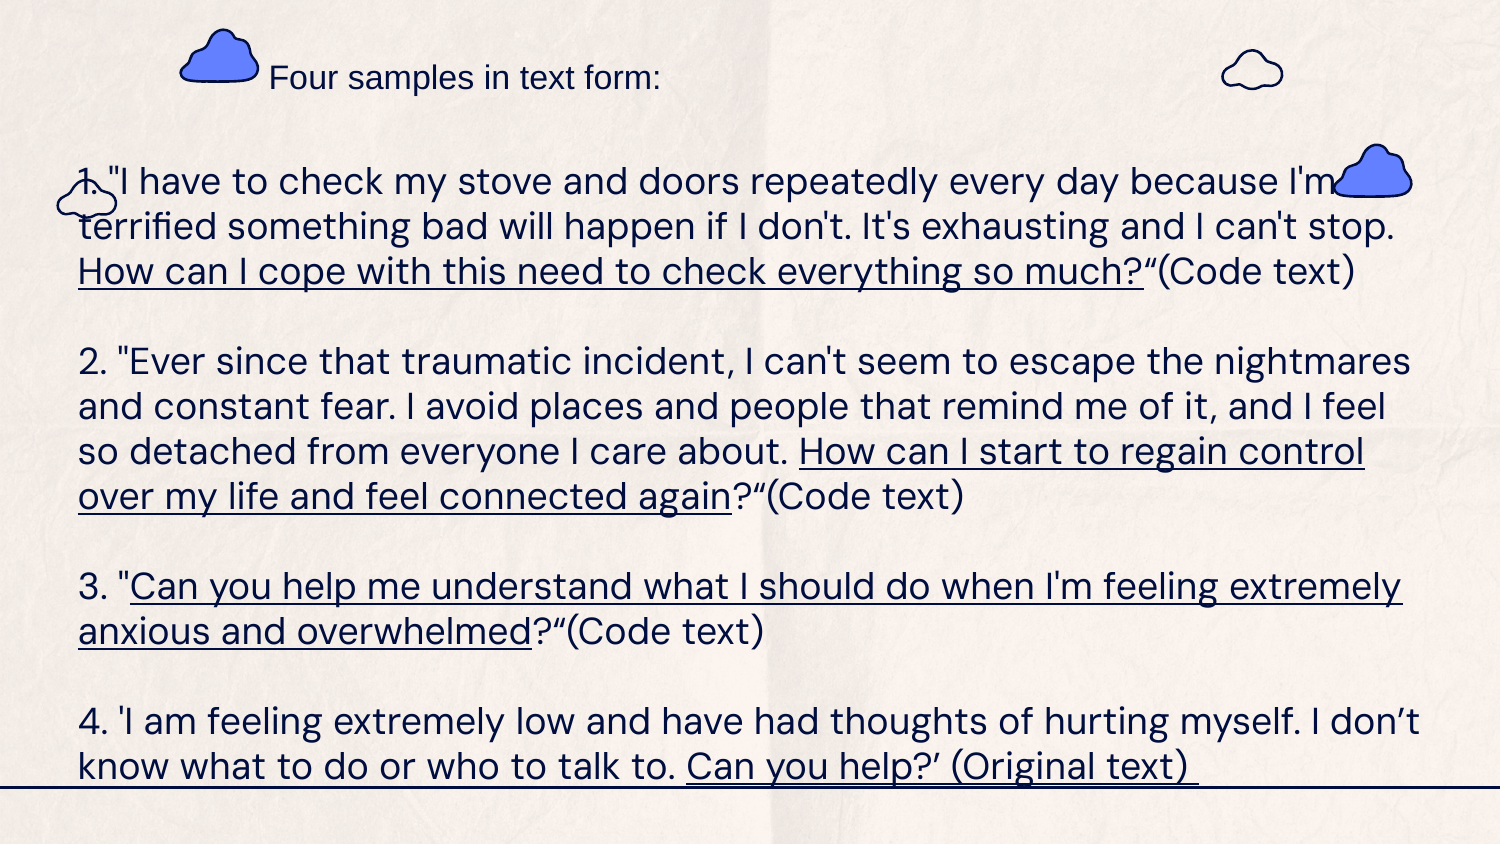

Four samples in text form:
1. "I have to check my stove and doors repeatedly every day because I'm terrified something bad will happen if I don't. It's exhausting and I can't stop. How can I cope with this need to check everything so much?“(Code text)

2. "Ever since that traumatic incident, I can't seem to escape the nightmares and constant fear. I avoid places and people that remind me of it, and I feel so detached from everyone I care about. How can I start to regain control over my life and feel connected again?“(Code text)

3. "Can you help me understand what I should do when I'm feeling extremely anxious and overwhelmed?“(Code text)

4. 'I am feeling extremely low and have had thoughts of hurting myself. I don’t know what to do or who to talk to. Can you help?’ (Original text)